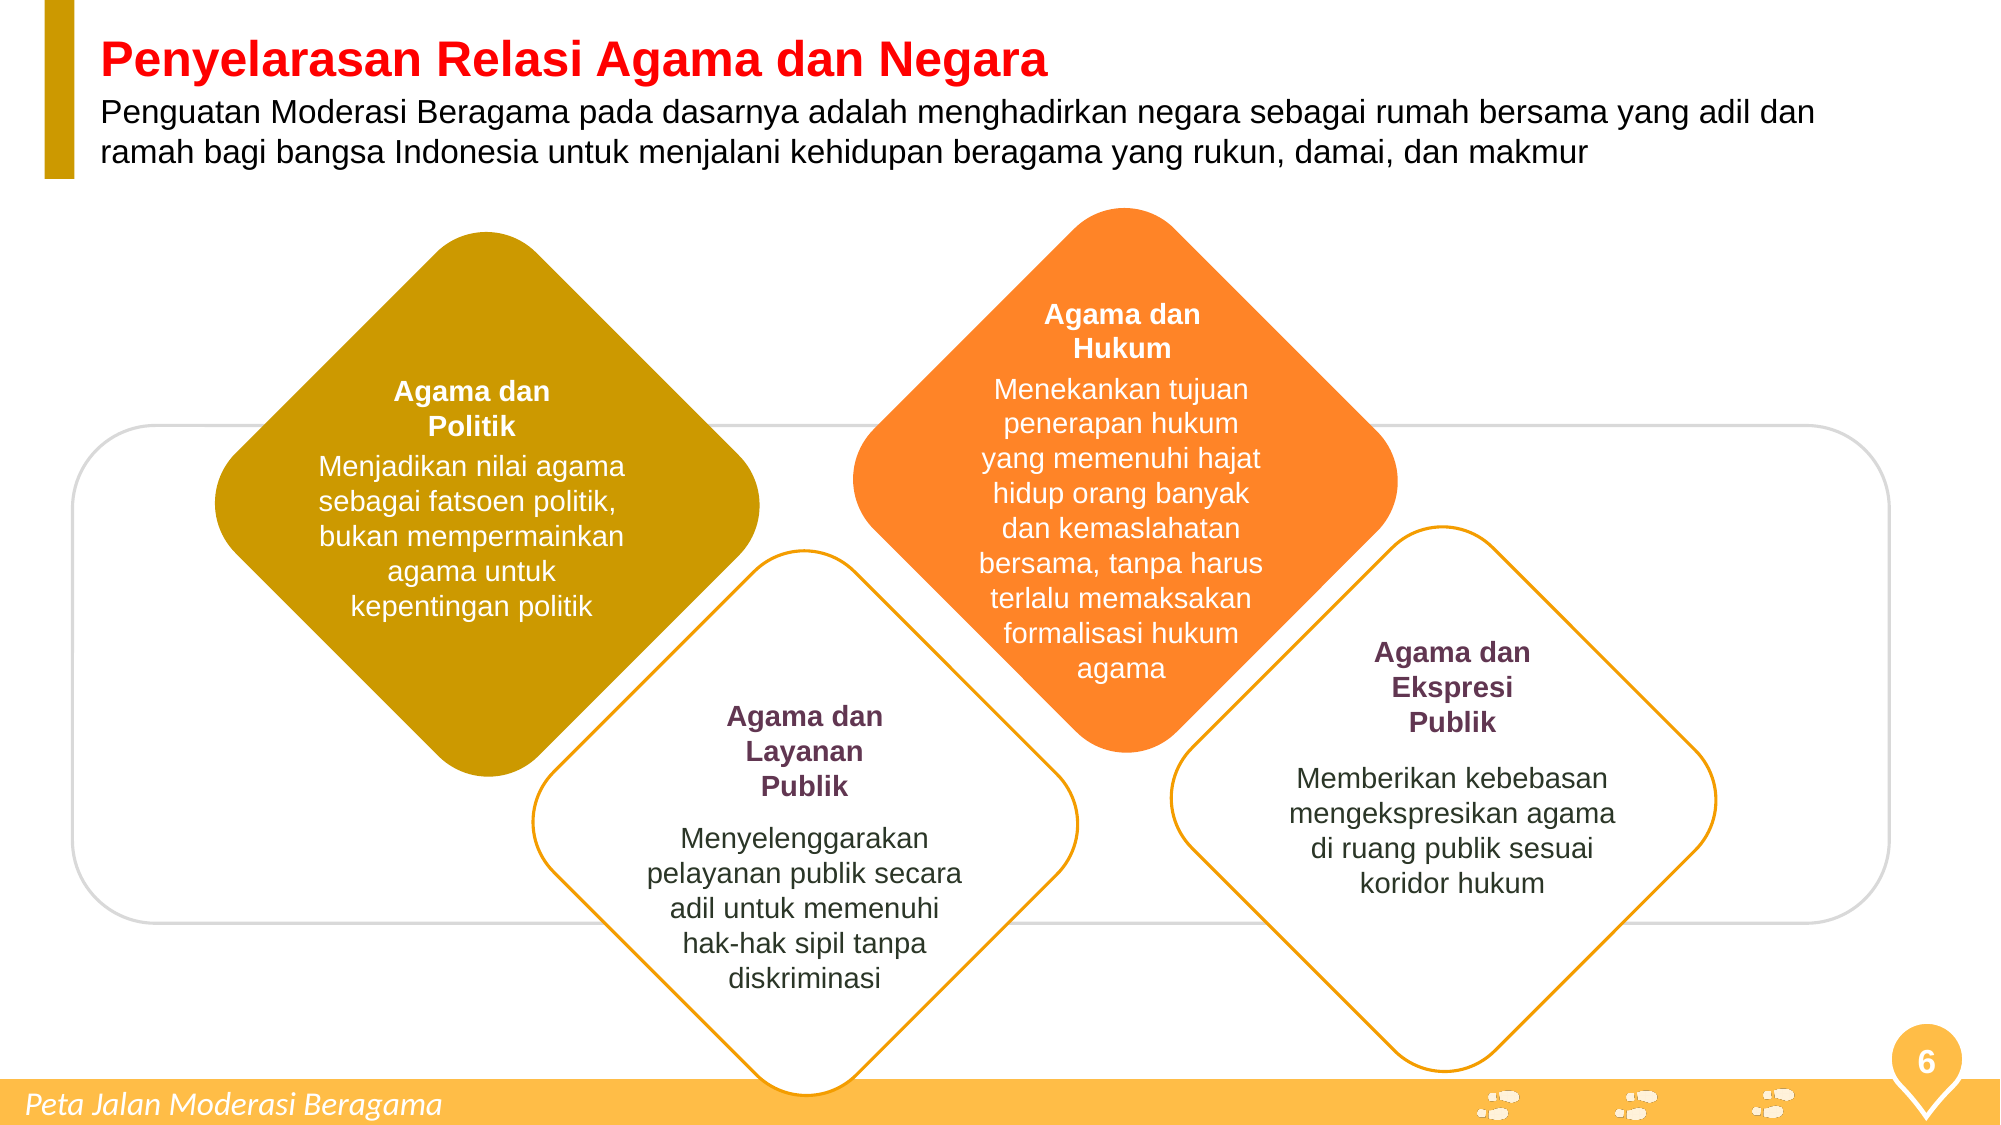

Penyelarasan Relasi Agama dan Negara
Penguatan Moderasi Beragama pada dasarnya adalah menghadirkan negara sebagai rumah bersama yang adil dan ramah bagi bangsa Indonesia untuk menjalani kehidupan beragama yang rukun, damai, dan makmur

Agama dan Hukum
Menekankan tujuan penerapan hukum yang memenuhi hajat hidup orang banyak dan kemaslahatan bersama, tanpa harus terlalu memaksakan formalisasi hukum agama
Agama dan Politik

Menjadikan nilai agama sebagai fatsoen politik,  bukan mempermainkan agama untuk kepentingan politik

Agama dan Ekspresi Publik
Agama dan Layanan Publik
Memberikan kebebasan mengekspresikan agama di ruang publik sesuai koridor hukum
Menyelenggarakan pelayanan publik secara adil untuk memenuhi hak-hak sipil tanpa diskriminasi
6